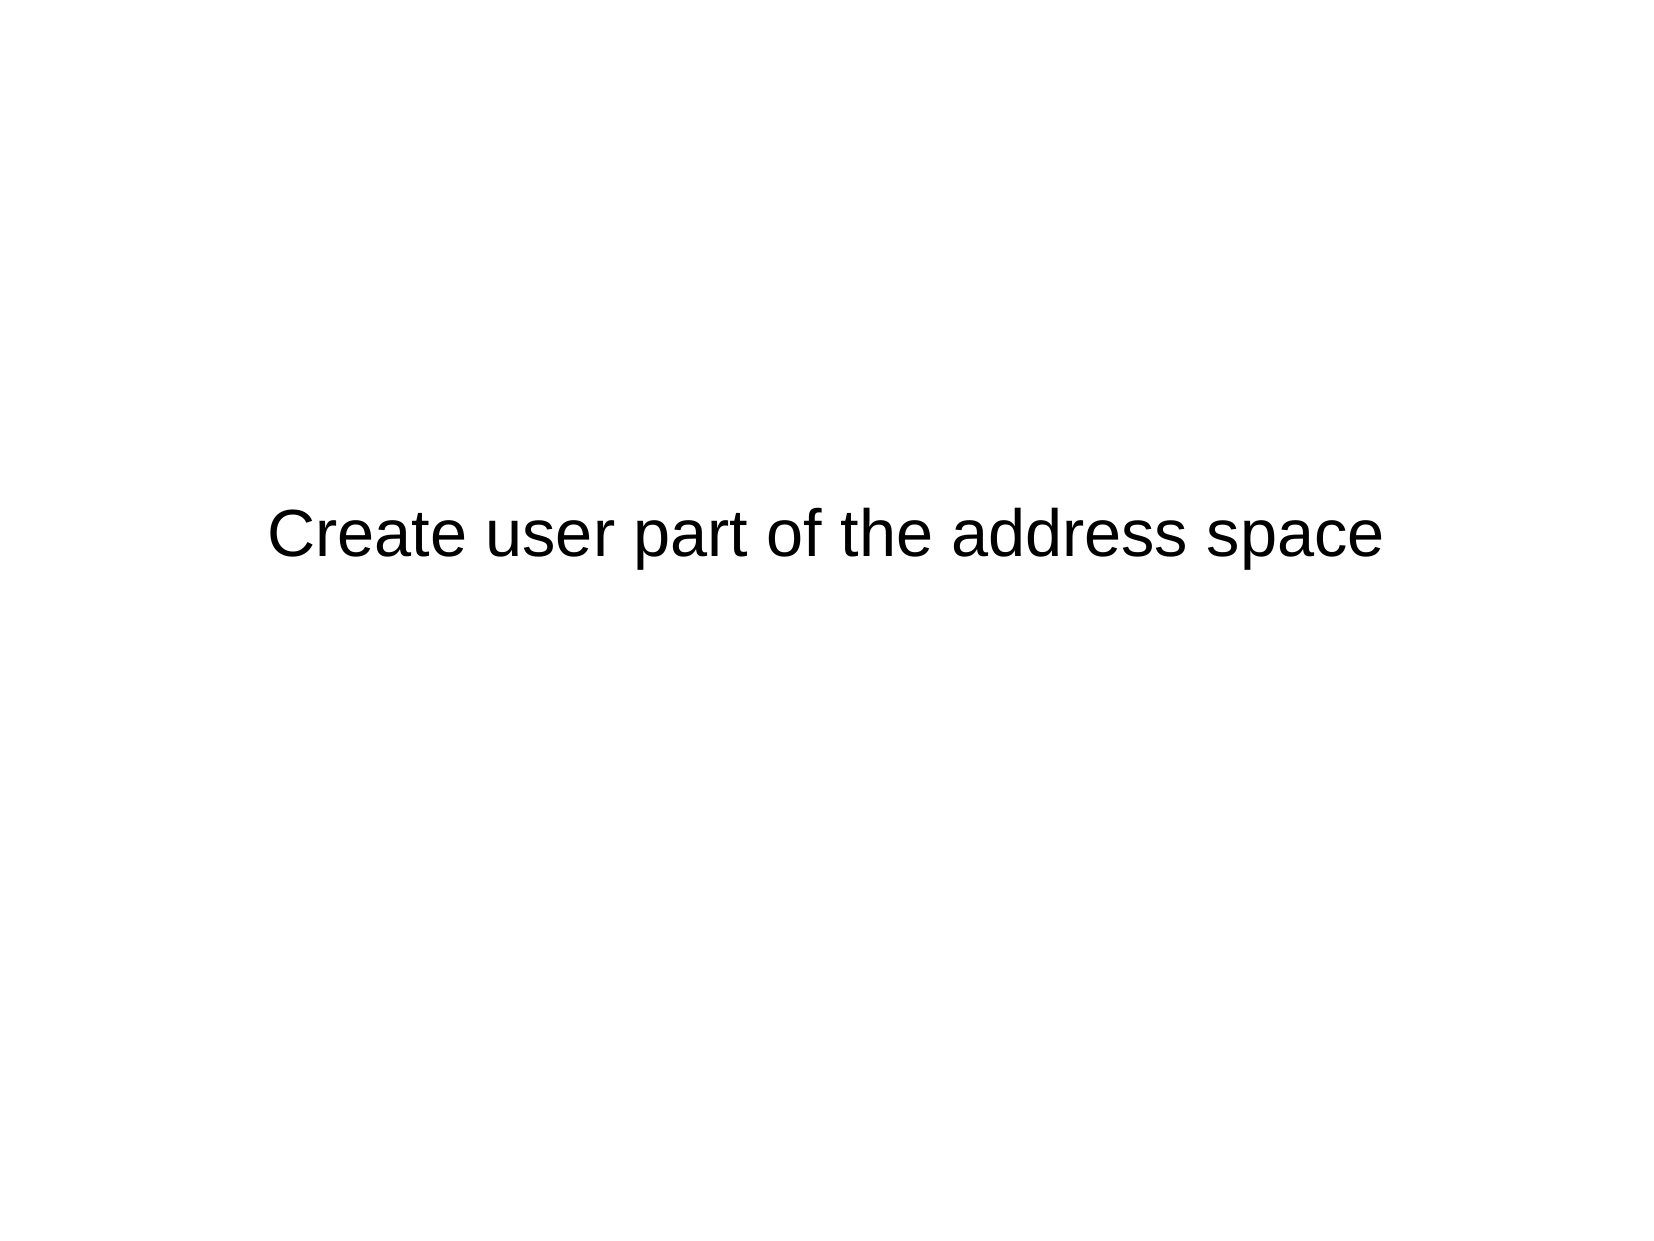

Create user part of the address space